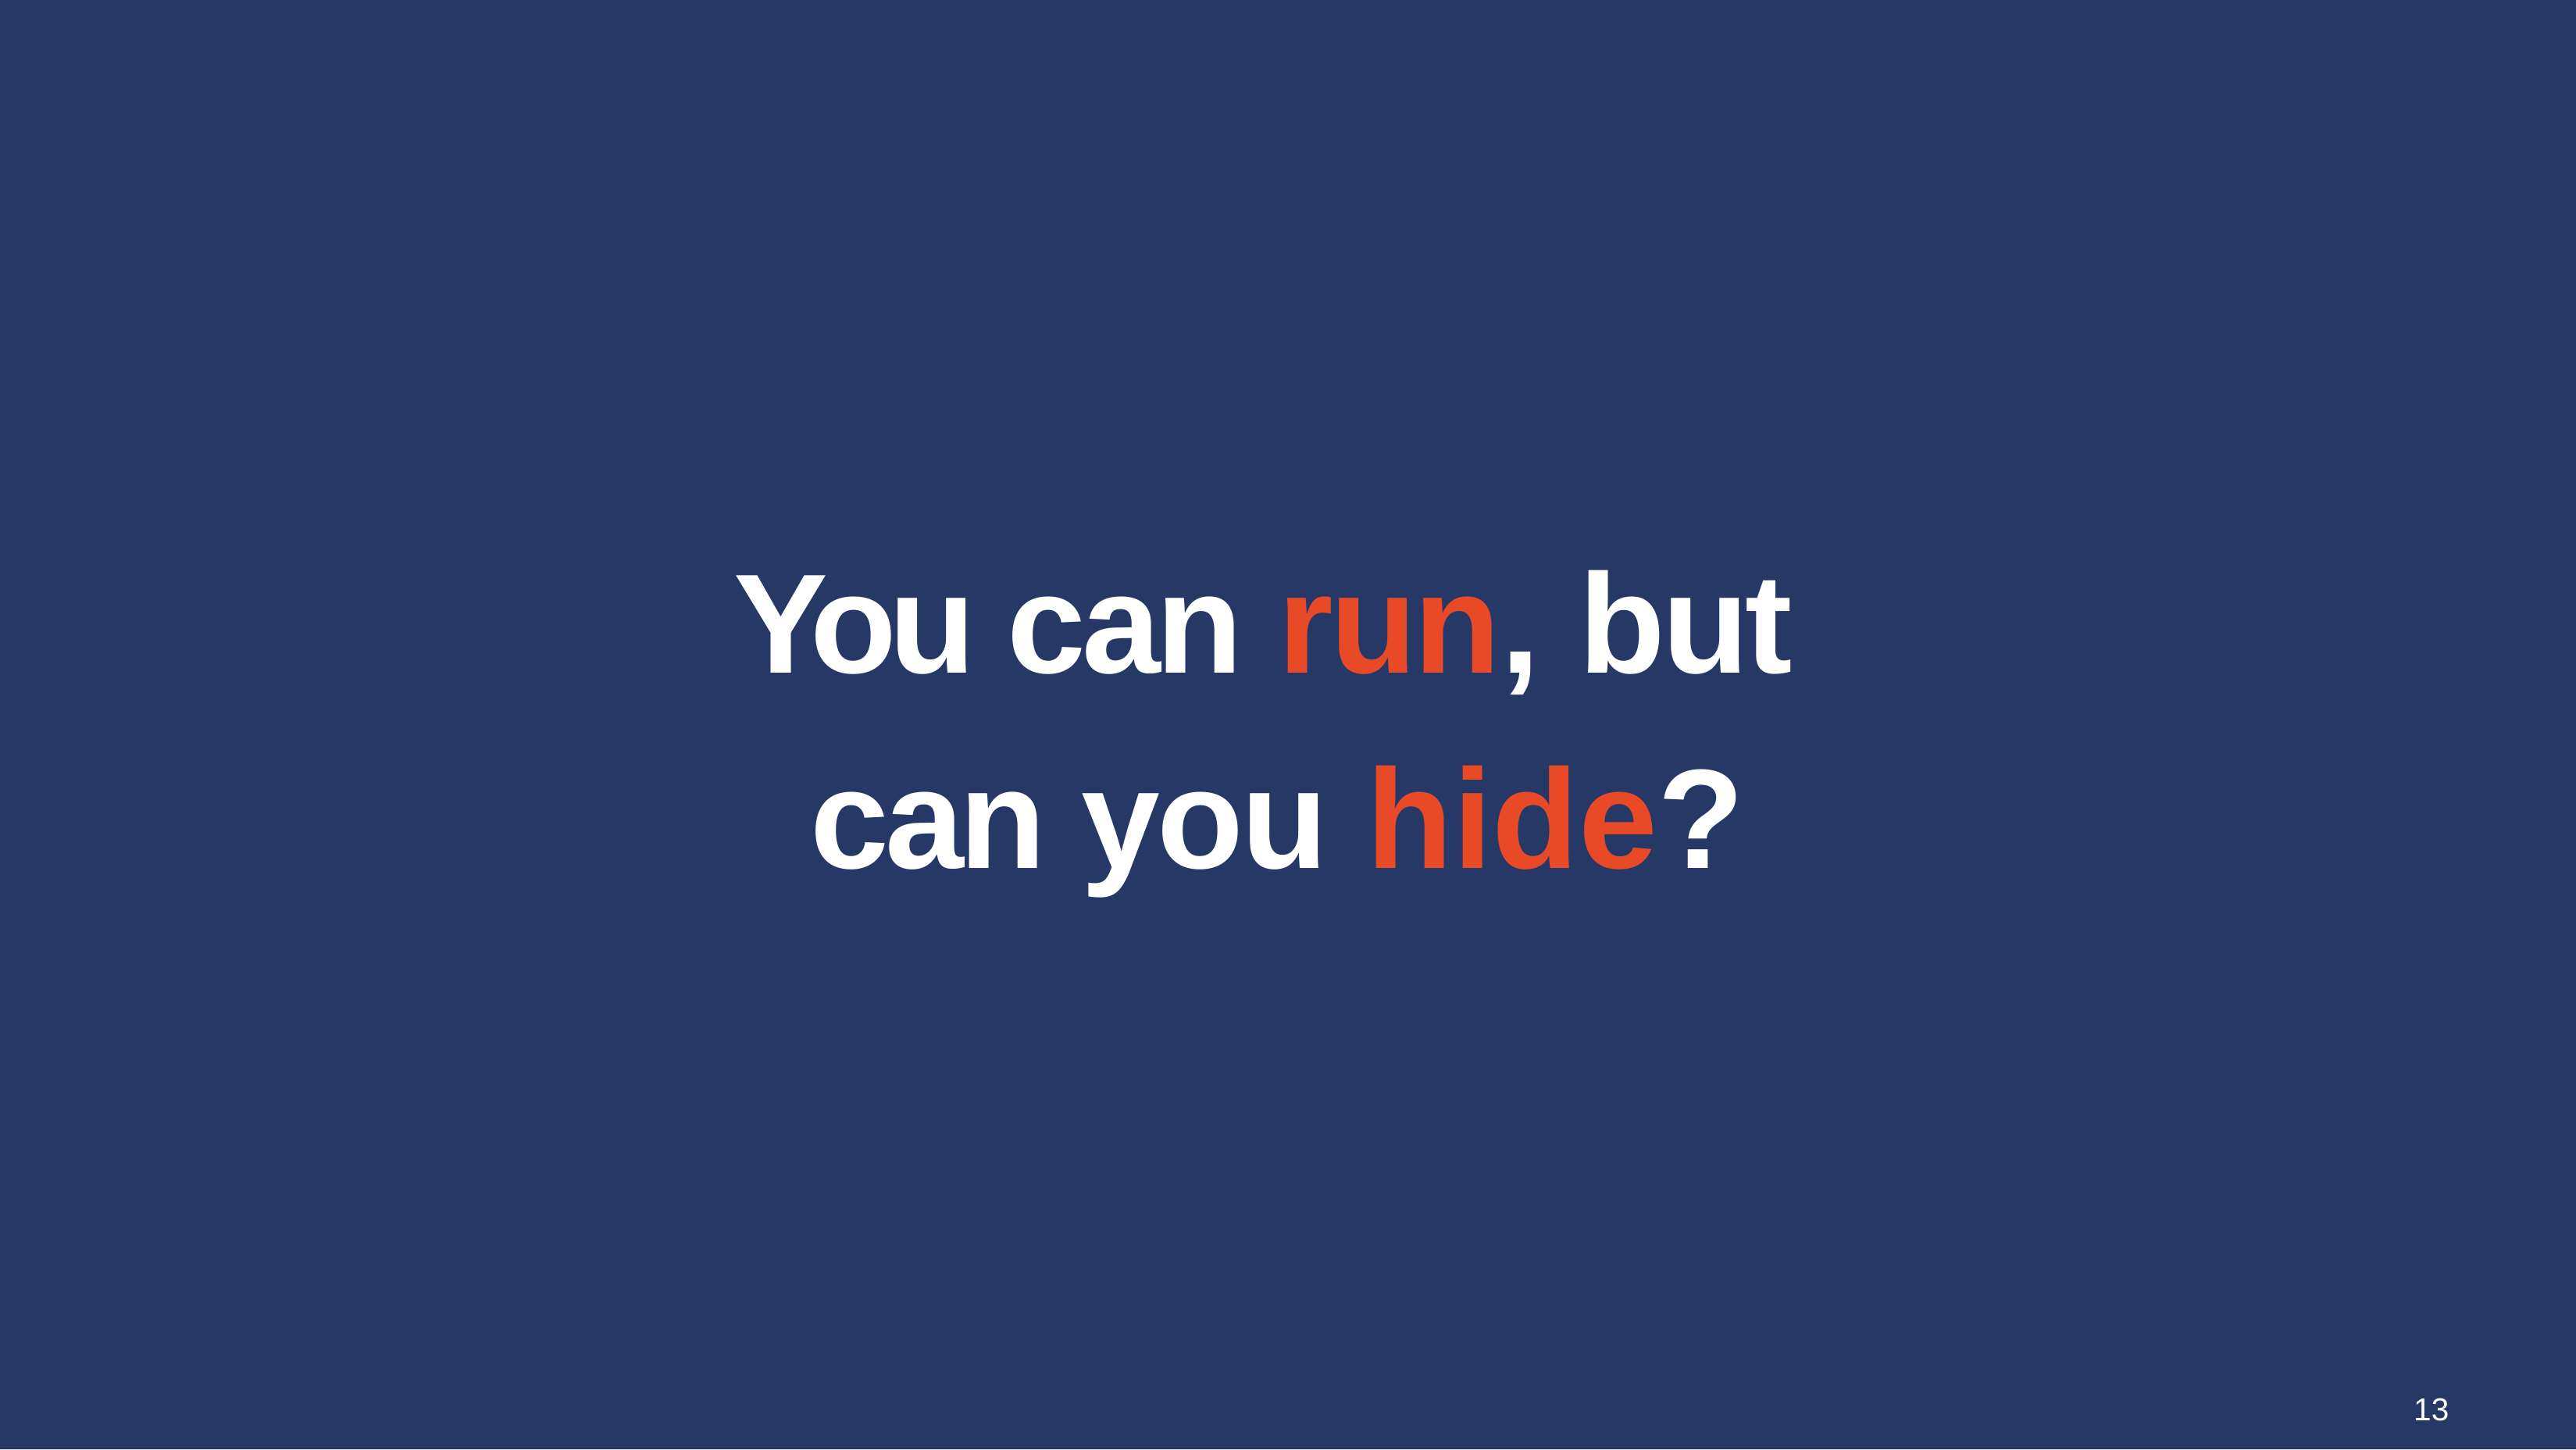

# You can run, but  can you hide?
13